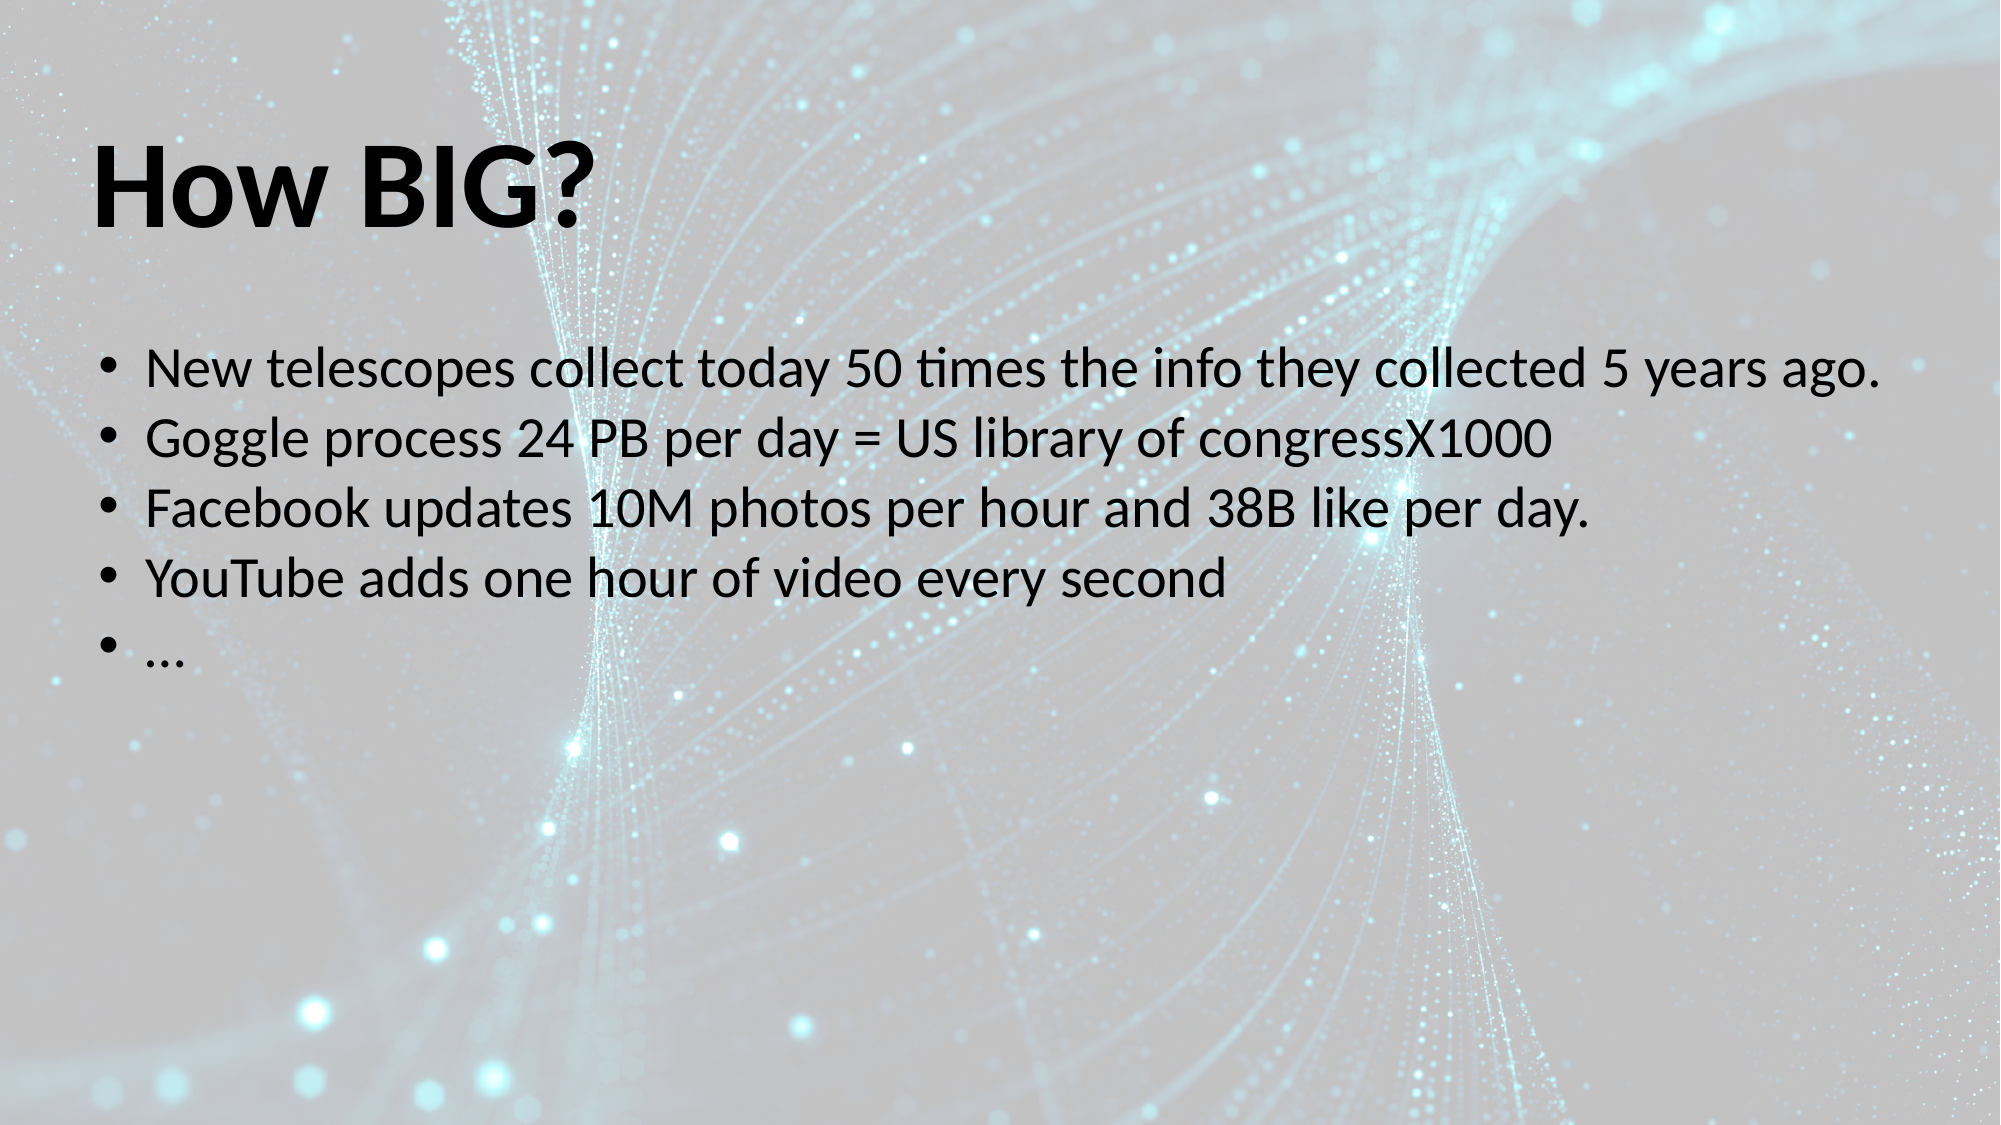

How BIG?
New telescopes collect today 50 times the info they collected 5 years ago.
Goggle process 24 PB per day = US library of congressX1000
Facebook updates 10M photos per hour and 38B like per day.
YouTube adds one hour of video every second
…